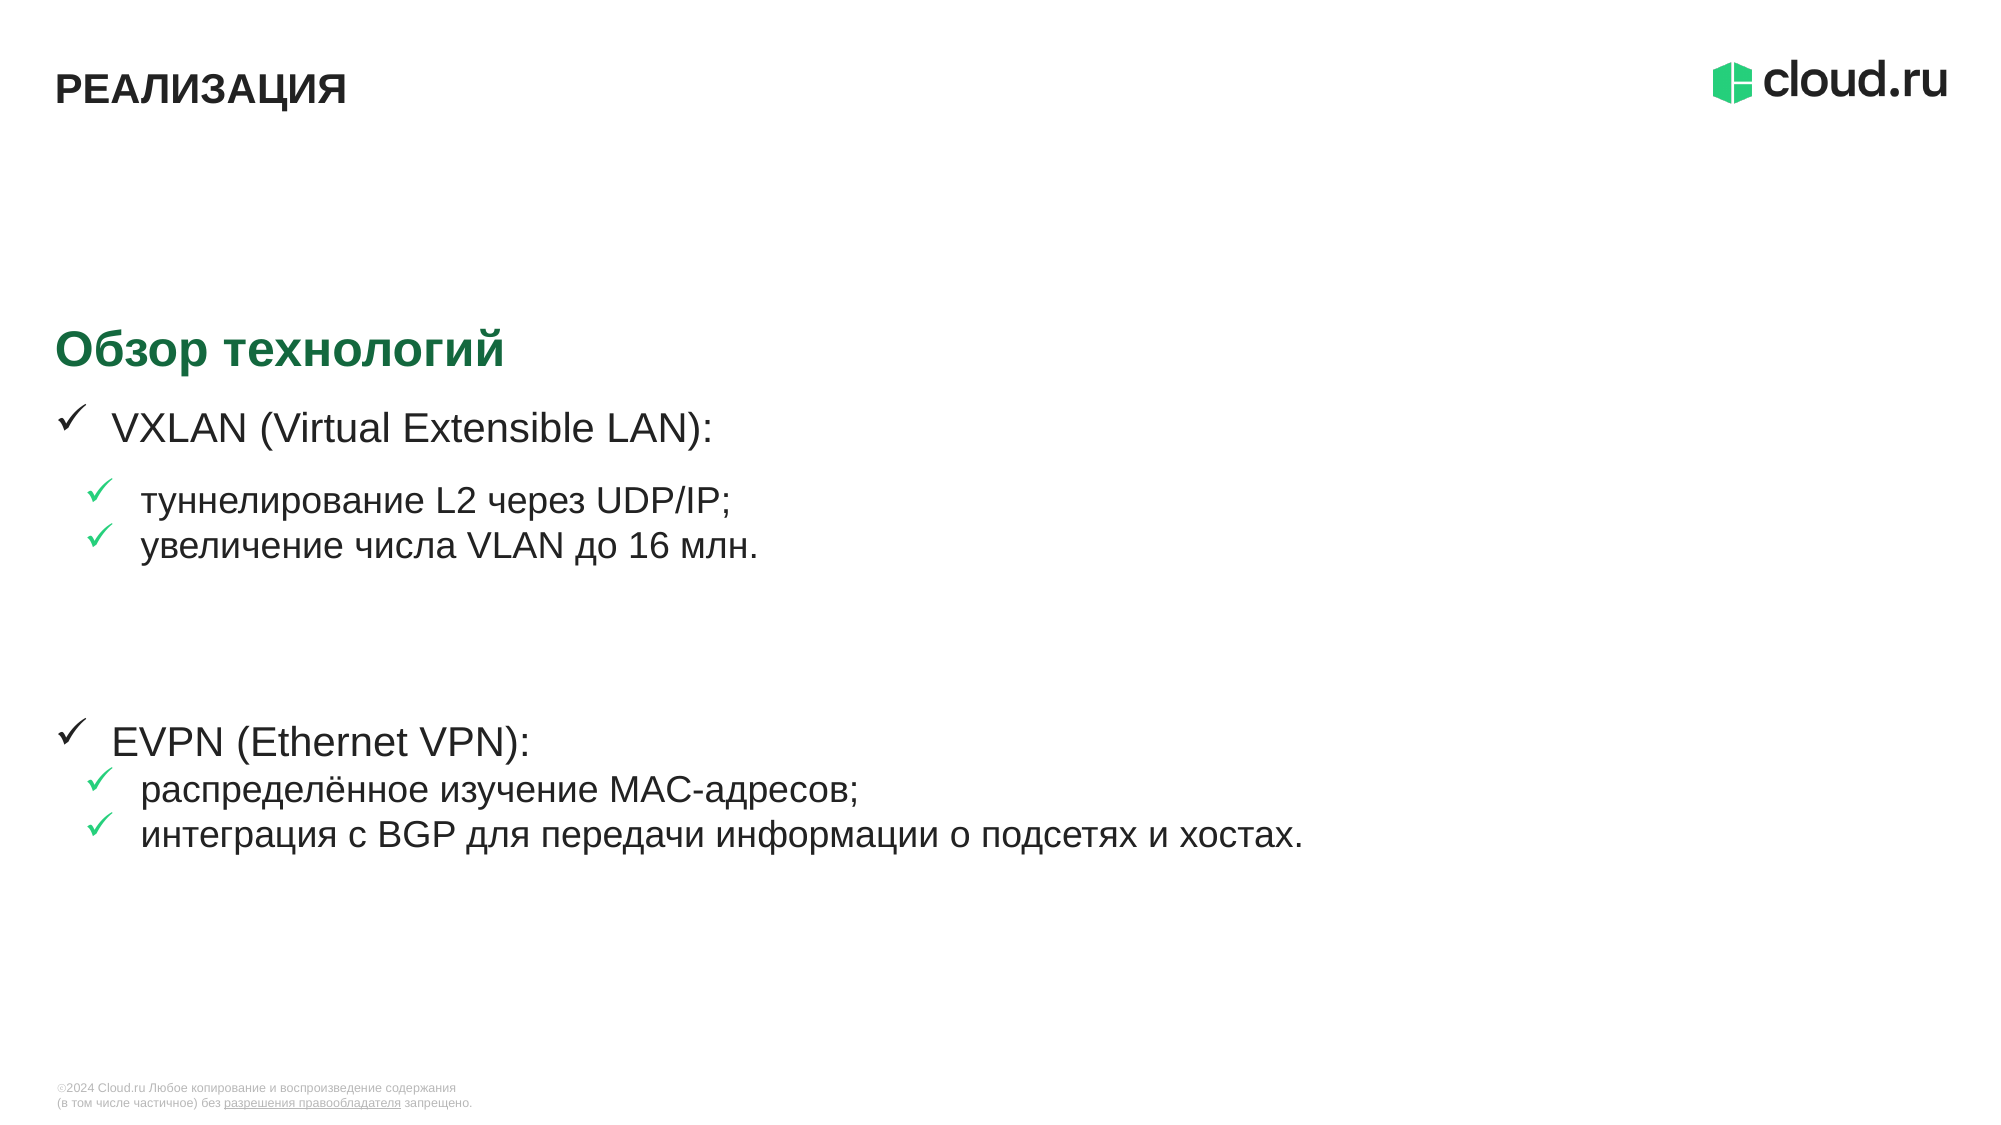

# Реализация
Обзор технологий
VXLAN (Virtual Extensible LAN):
туннелирование L2 через UDP/IP;
увеличение числа VLAN до 16 млн.

EVPN (Ethernet VPN):
распределённое изучение MAC-адресов;
интеграция с BGP для передачи информации о подсетях и хостах.